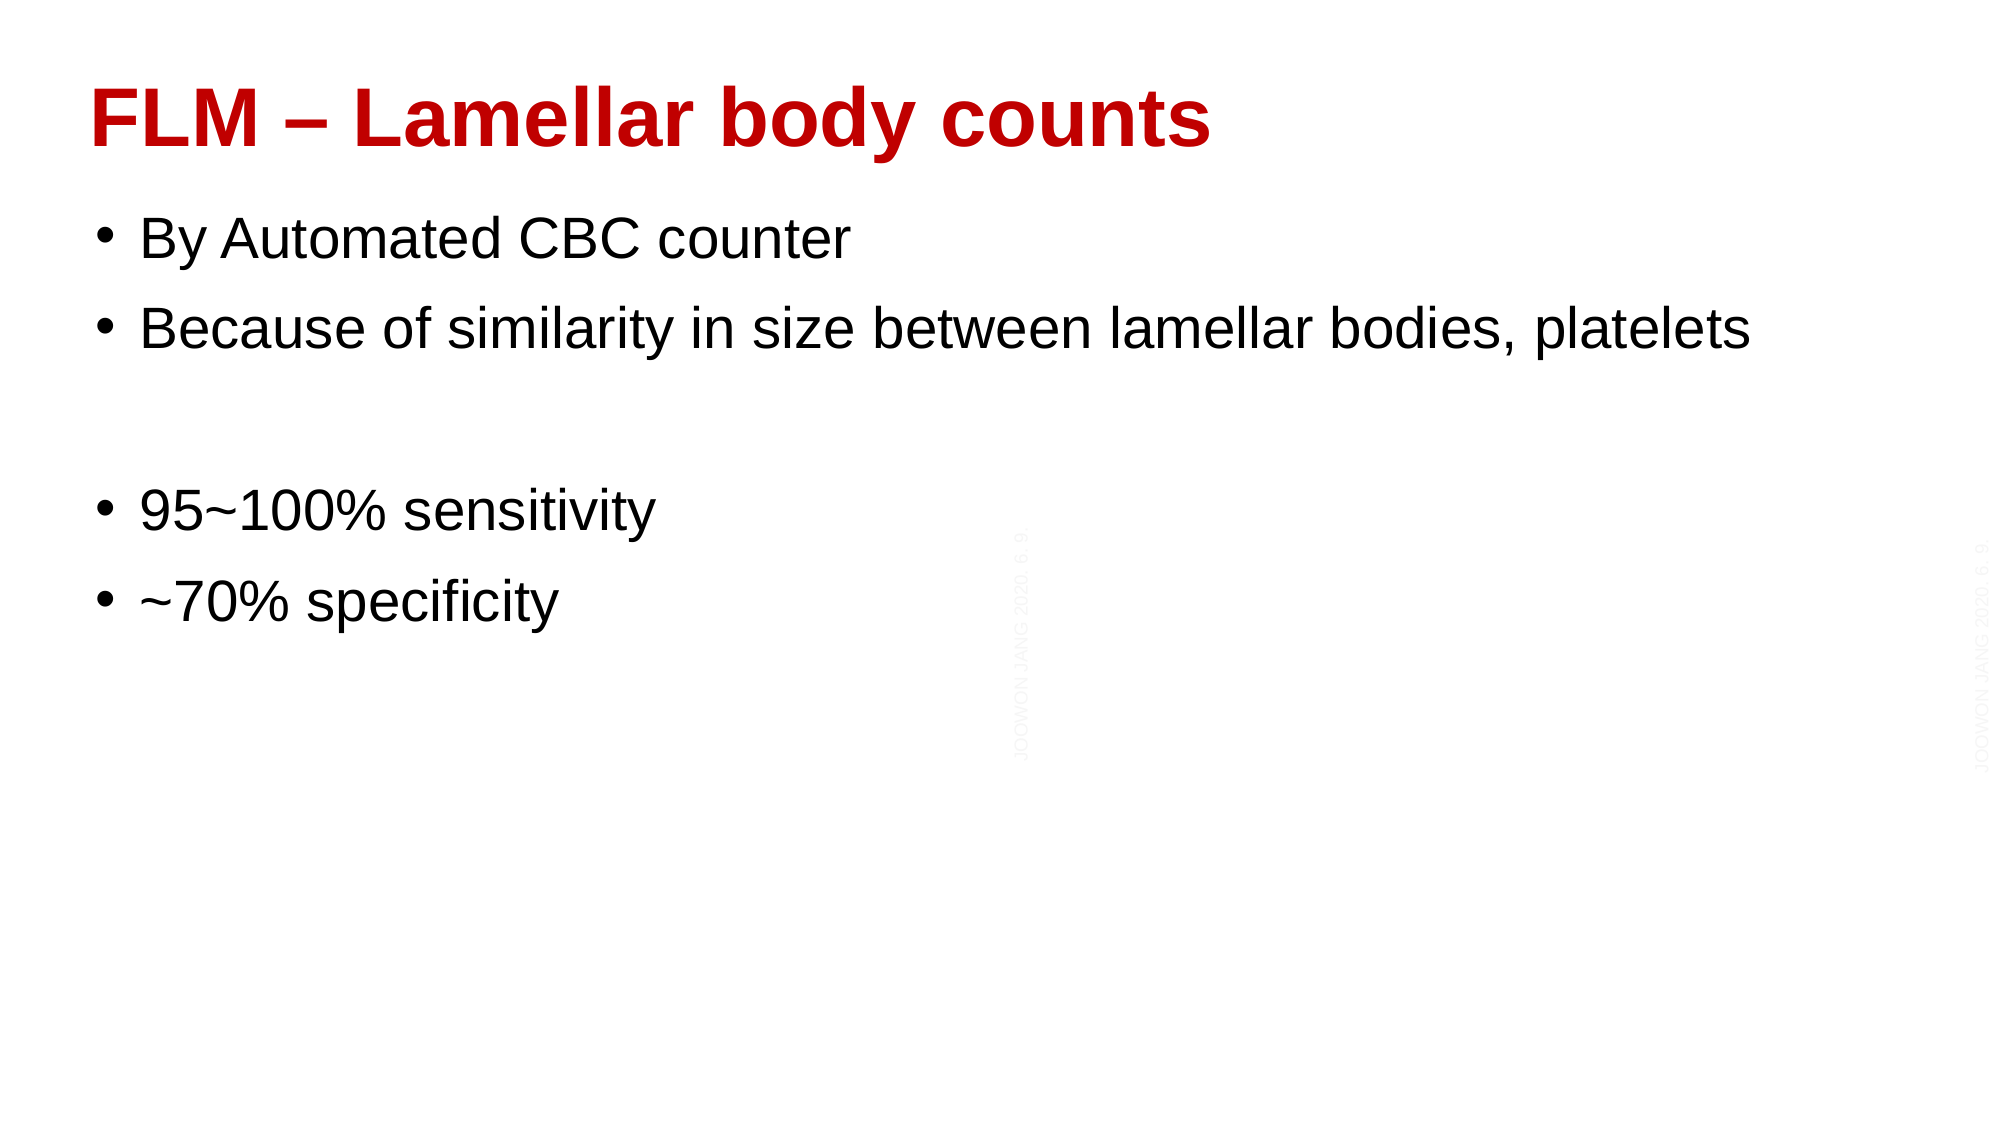

FLM – Lamellar body counts
By Automated CBC counter
Because of similarity in size between lamellar bodies, platelets

95~100% sensitivity
~70% specificity